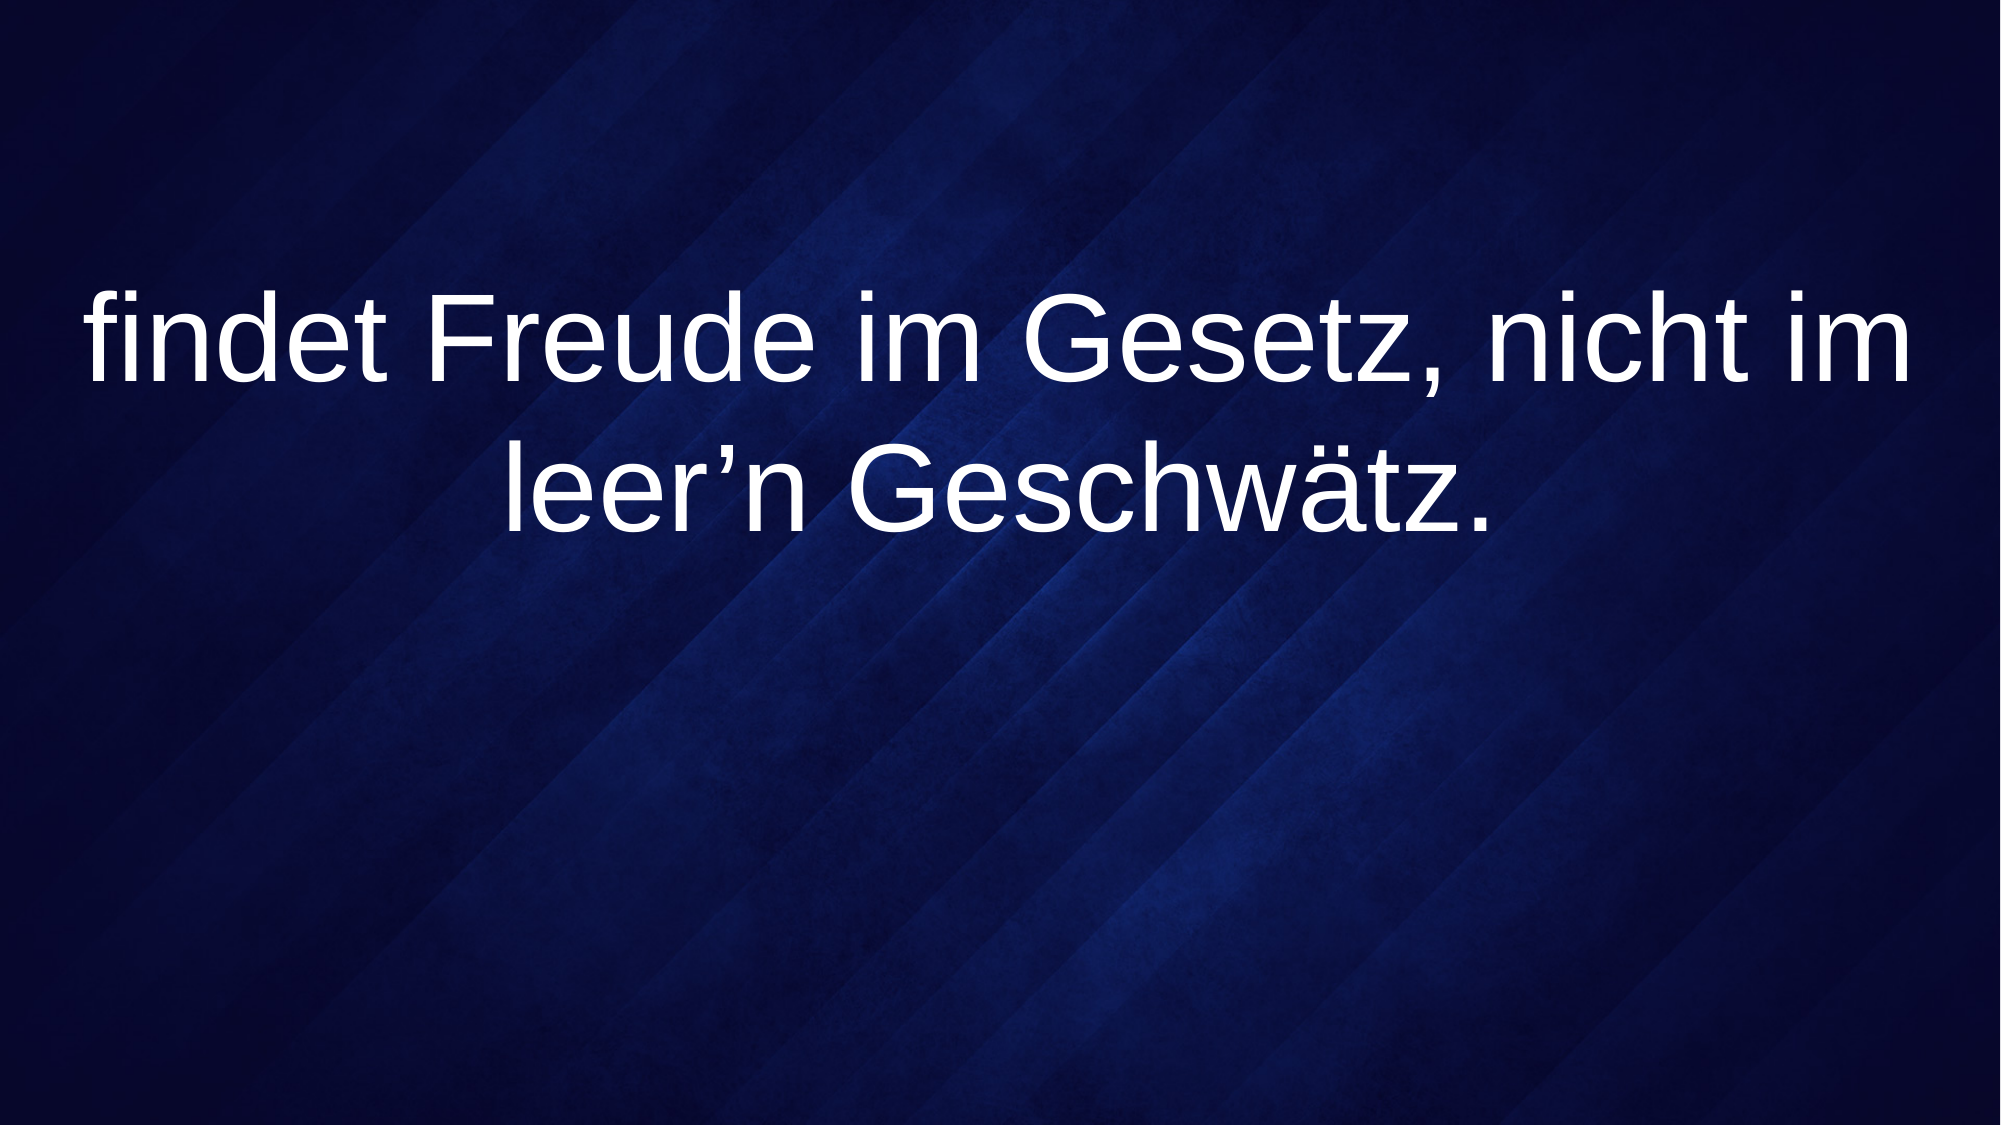

# findet Freude im Gesetz, nicht im leer’n Geschwätz.